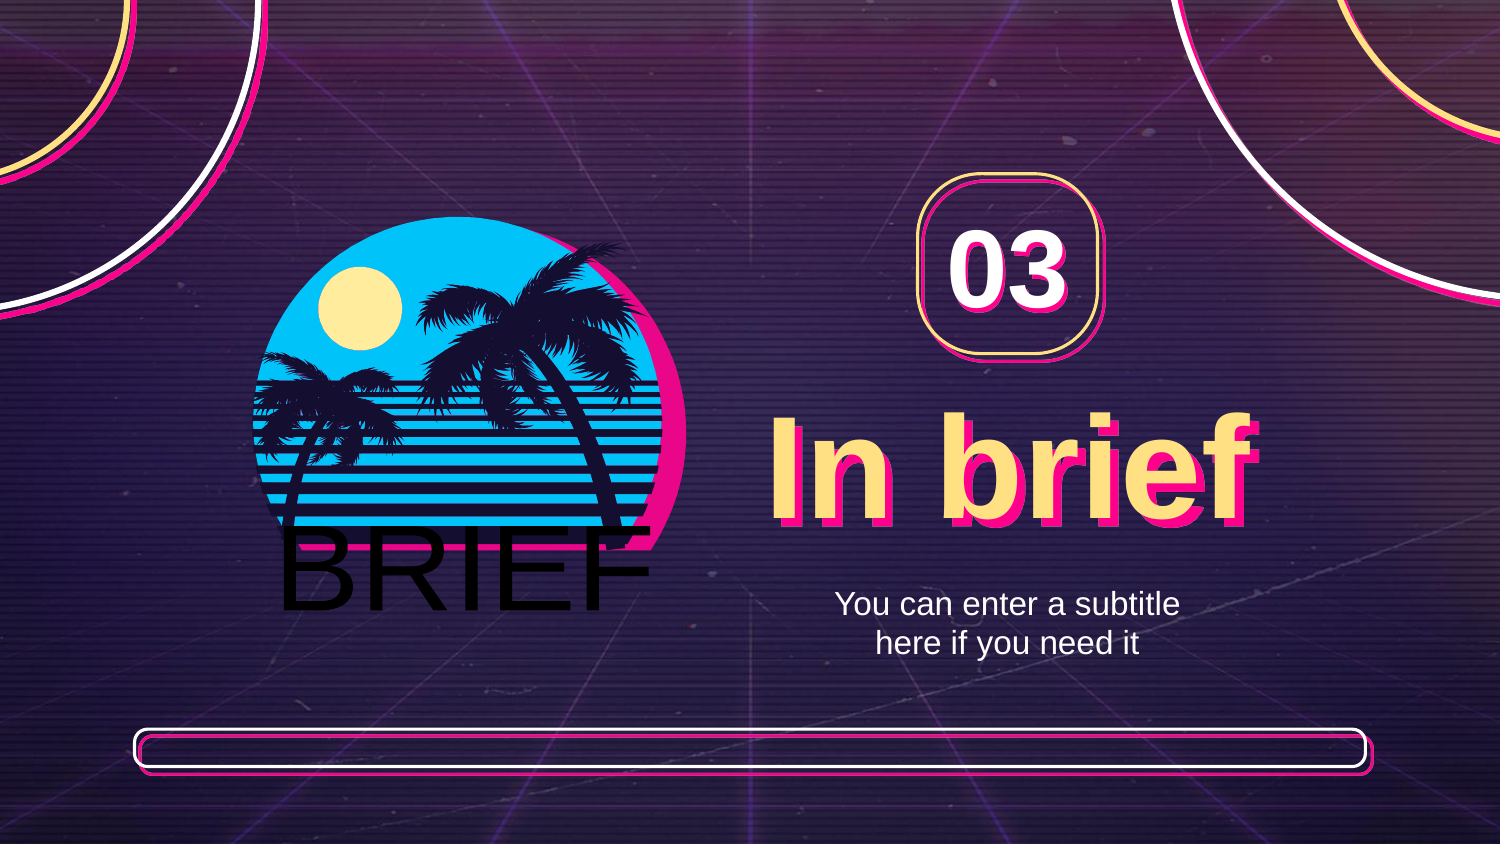

03

# In brief
BRIEF
You can enter a subtitle here if you need it